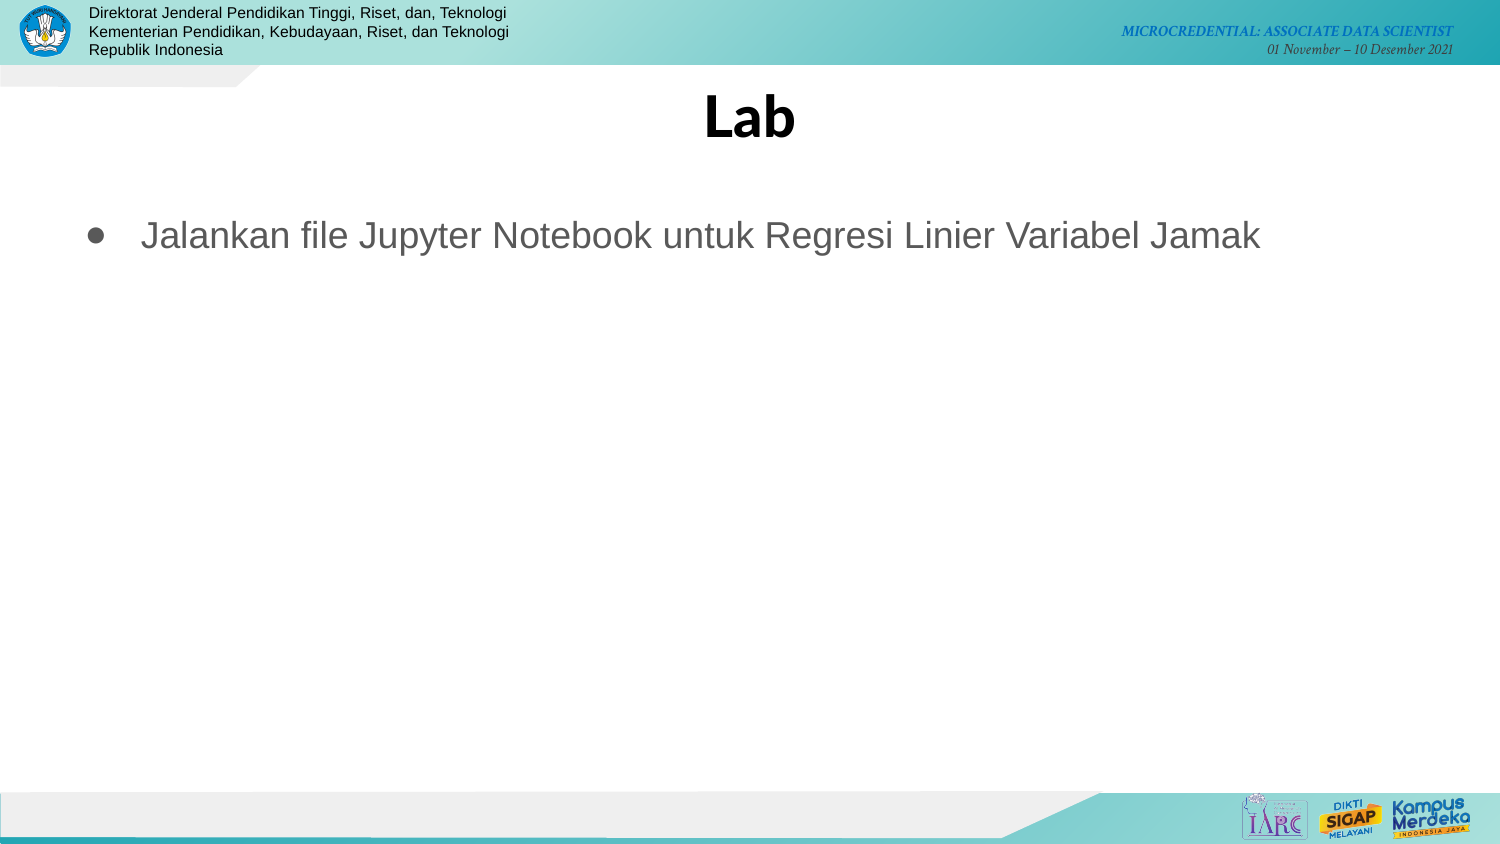

Lab
Jalankan file Jupyter Notebook untuk Regresi Linier Variabel Jamak